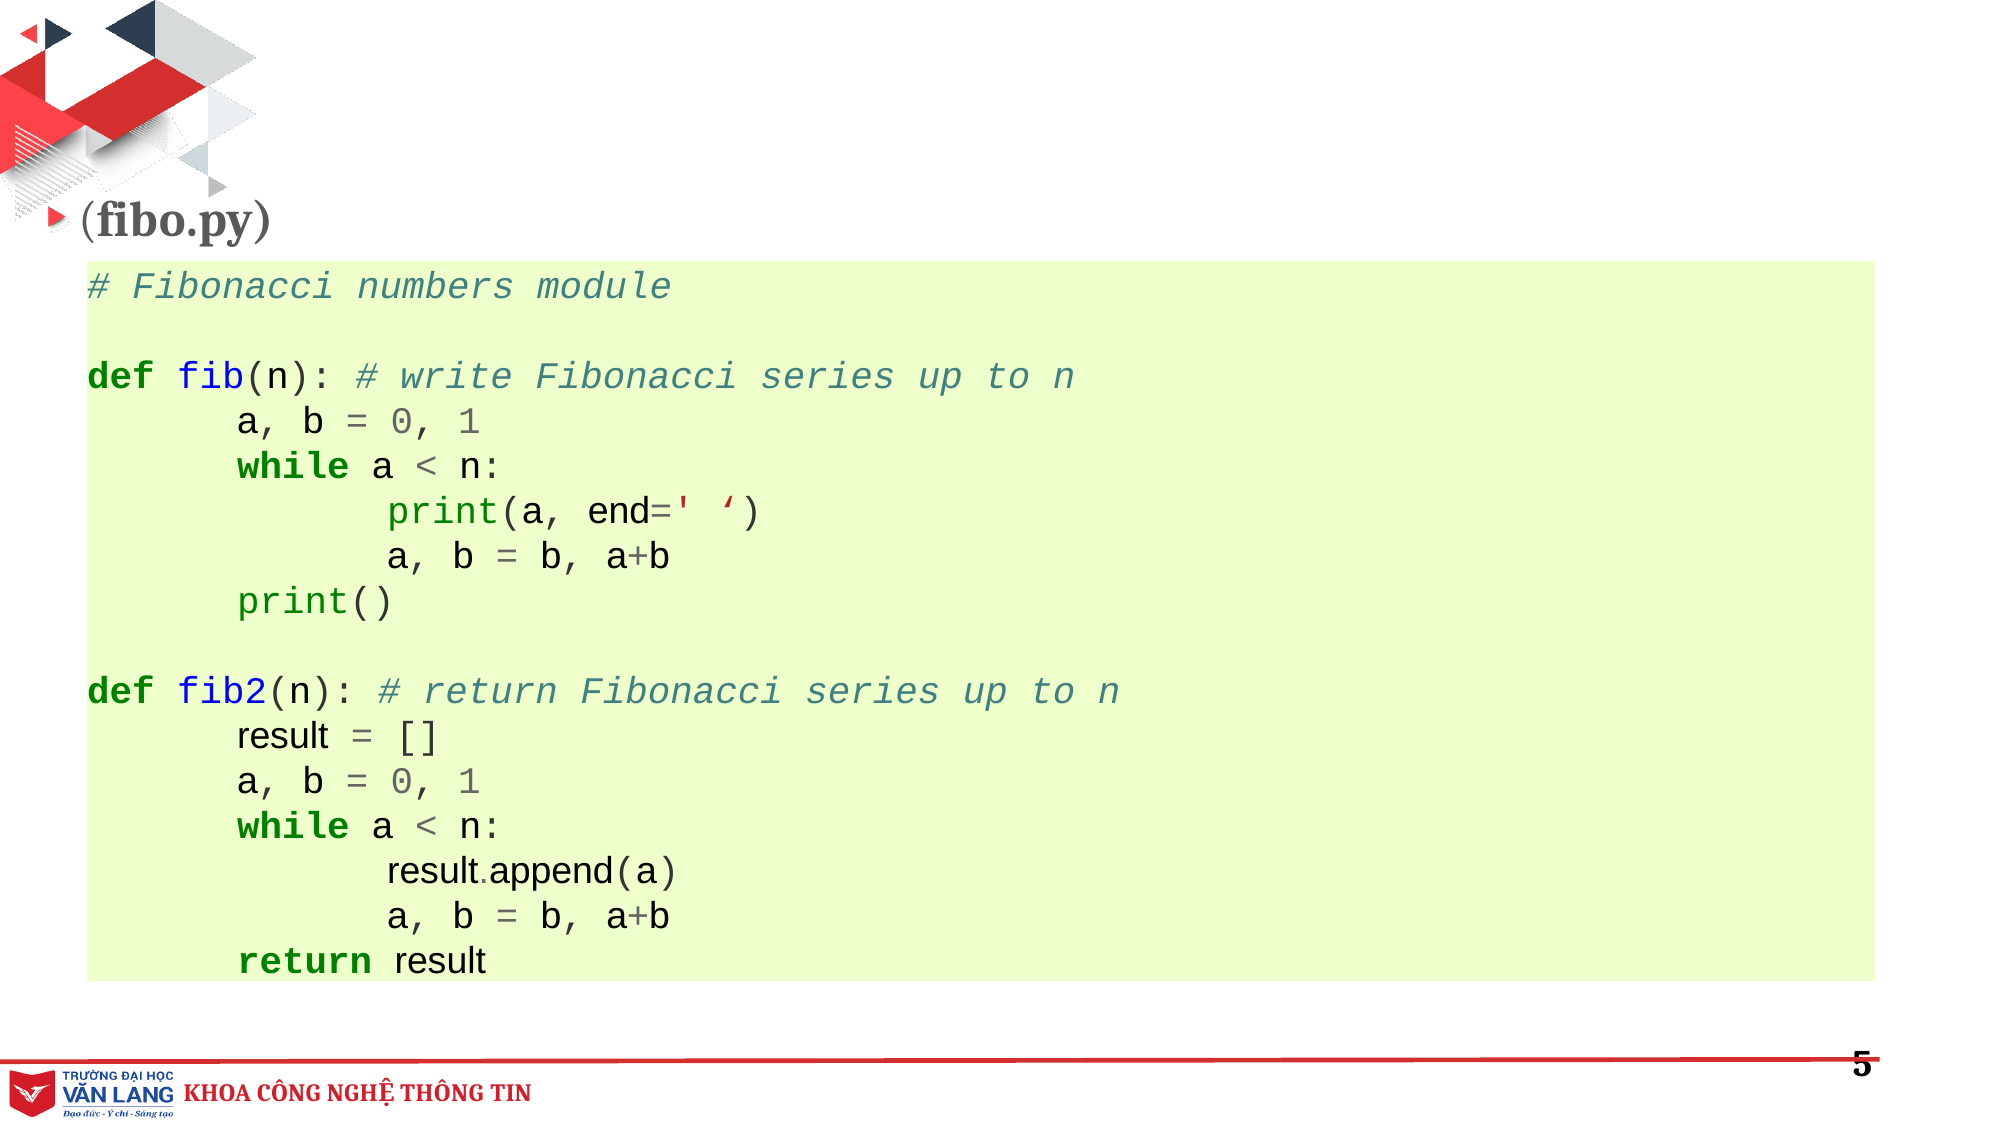

(fibo.py)
# Fibonacci numbers module

def fib(n): # write Fibonacci series up to n
	a, b = 0, 1
	while a < n:
		print(a, end=' ‘)
		a, b = b, a+b
	print()

def fib2(n): # return Fibonacci series up to n
	result = []
	a, b = 0, 1
	while a < n:
		result.append(a)
		a, b = b, a+b
	return result